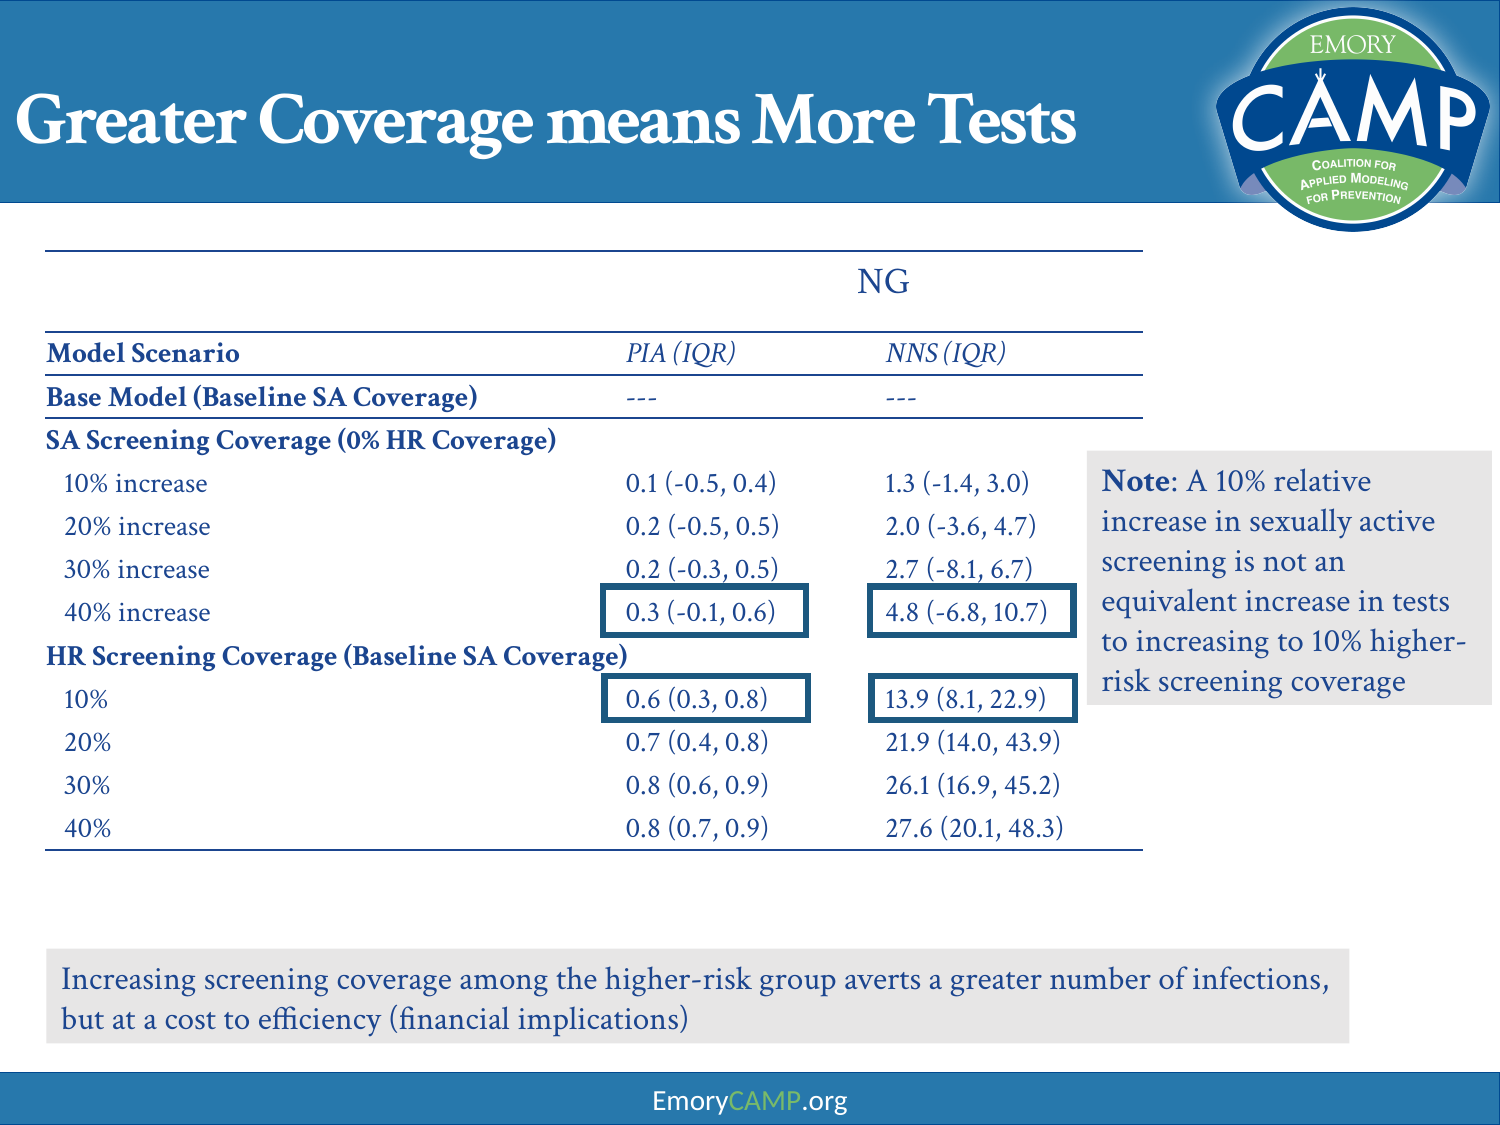

# Greater Coverage means More Tests
|  | NG |  |
| --- | --- | --- |
| Model Scenario | PIA (IQR) | NNS (IQR) |
| Base Model (Baseline SA Coverage) | --- | --- |
| SA Screening Coverage (0% HR Coverage) |  |  |
| 10% increase | 0.1 (-0.5, 0.4) | 1.3 (-1.4, 3.0) |
| 20% increase | 0.2 (-0.5, 0.5) | 2.0 (-3.6, 4.7) |
| 30% increase | 0.2 (-0.3, 0.5) | 2.7 (-8.1, 6.7) |
| 40% increase | 0.3 (-0.1, 0.6) | 4.8 (-6.8, 10.7) |
| HR Screening Coverage (Baseline SA Coverage) |  |  |
| 10% | 0.6 (0.3, 0.8) | 13.9 (8.1, 22.9) |
| 20% | 0.7 (0.4, 0.8) | 21.9 (14.0, 43.9) |
| 30% | 0.8 (0.6, 0.9) | 26.1 (16.9, 45.2) |
| 40% | 0.8 (0.7, 0.9) | 27.6 (20.1, 48.3) |
Note: A 10% relative increase in sexually active screening is not an equivalent increase in tests to increasing to 10% higher-risk screening coverage

Increasing screening coverage among the higher-risk group averts a greater number of infections, but at a cost to efficiency (financial implications)